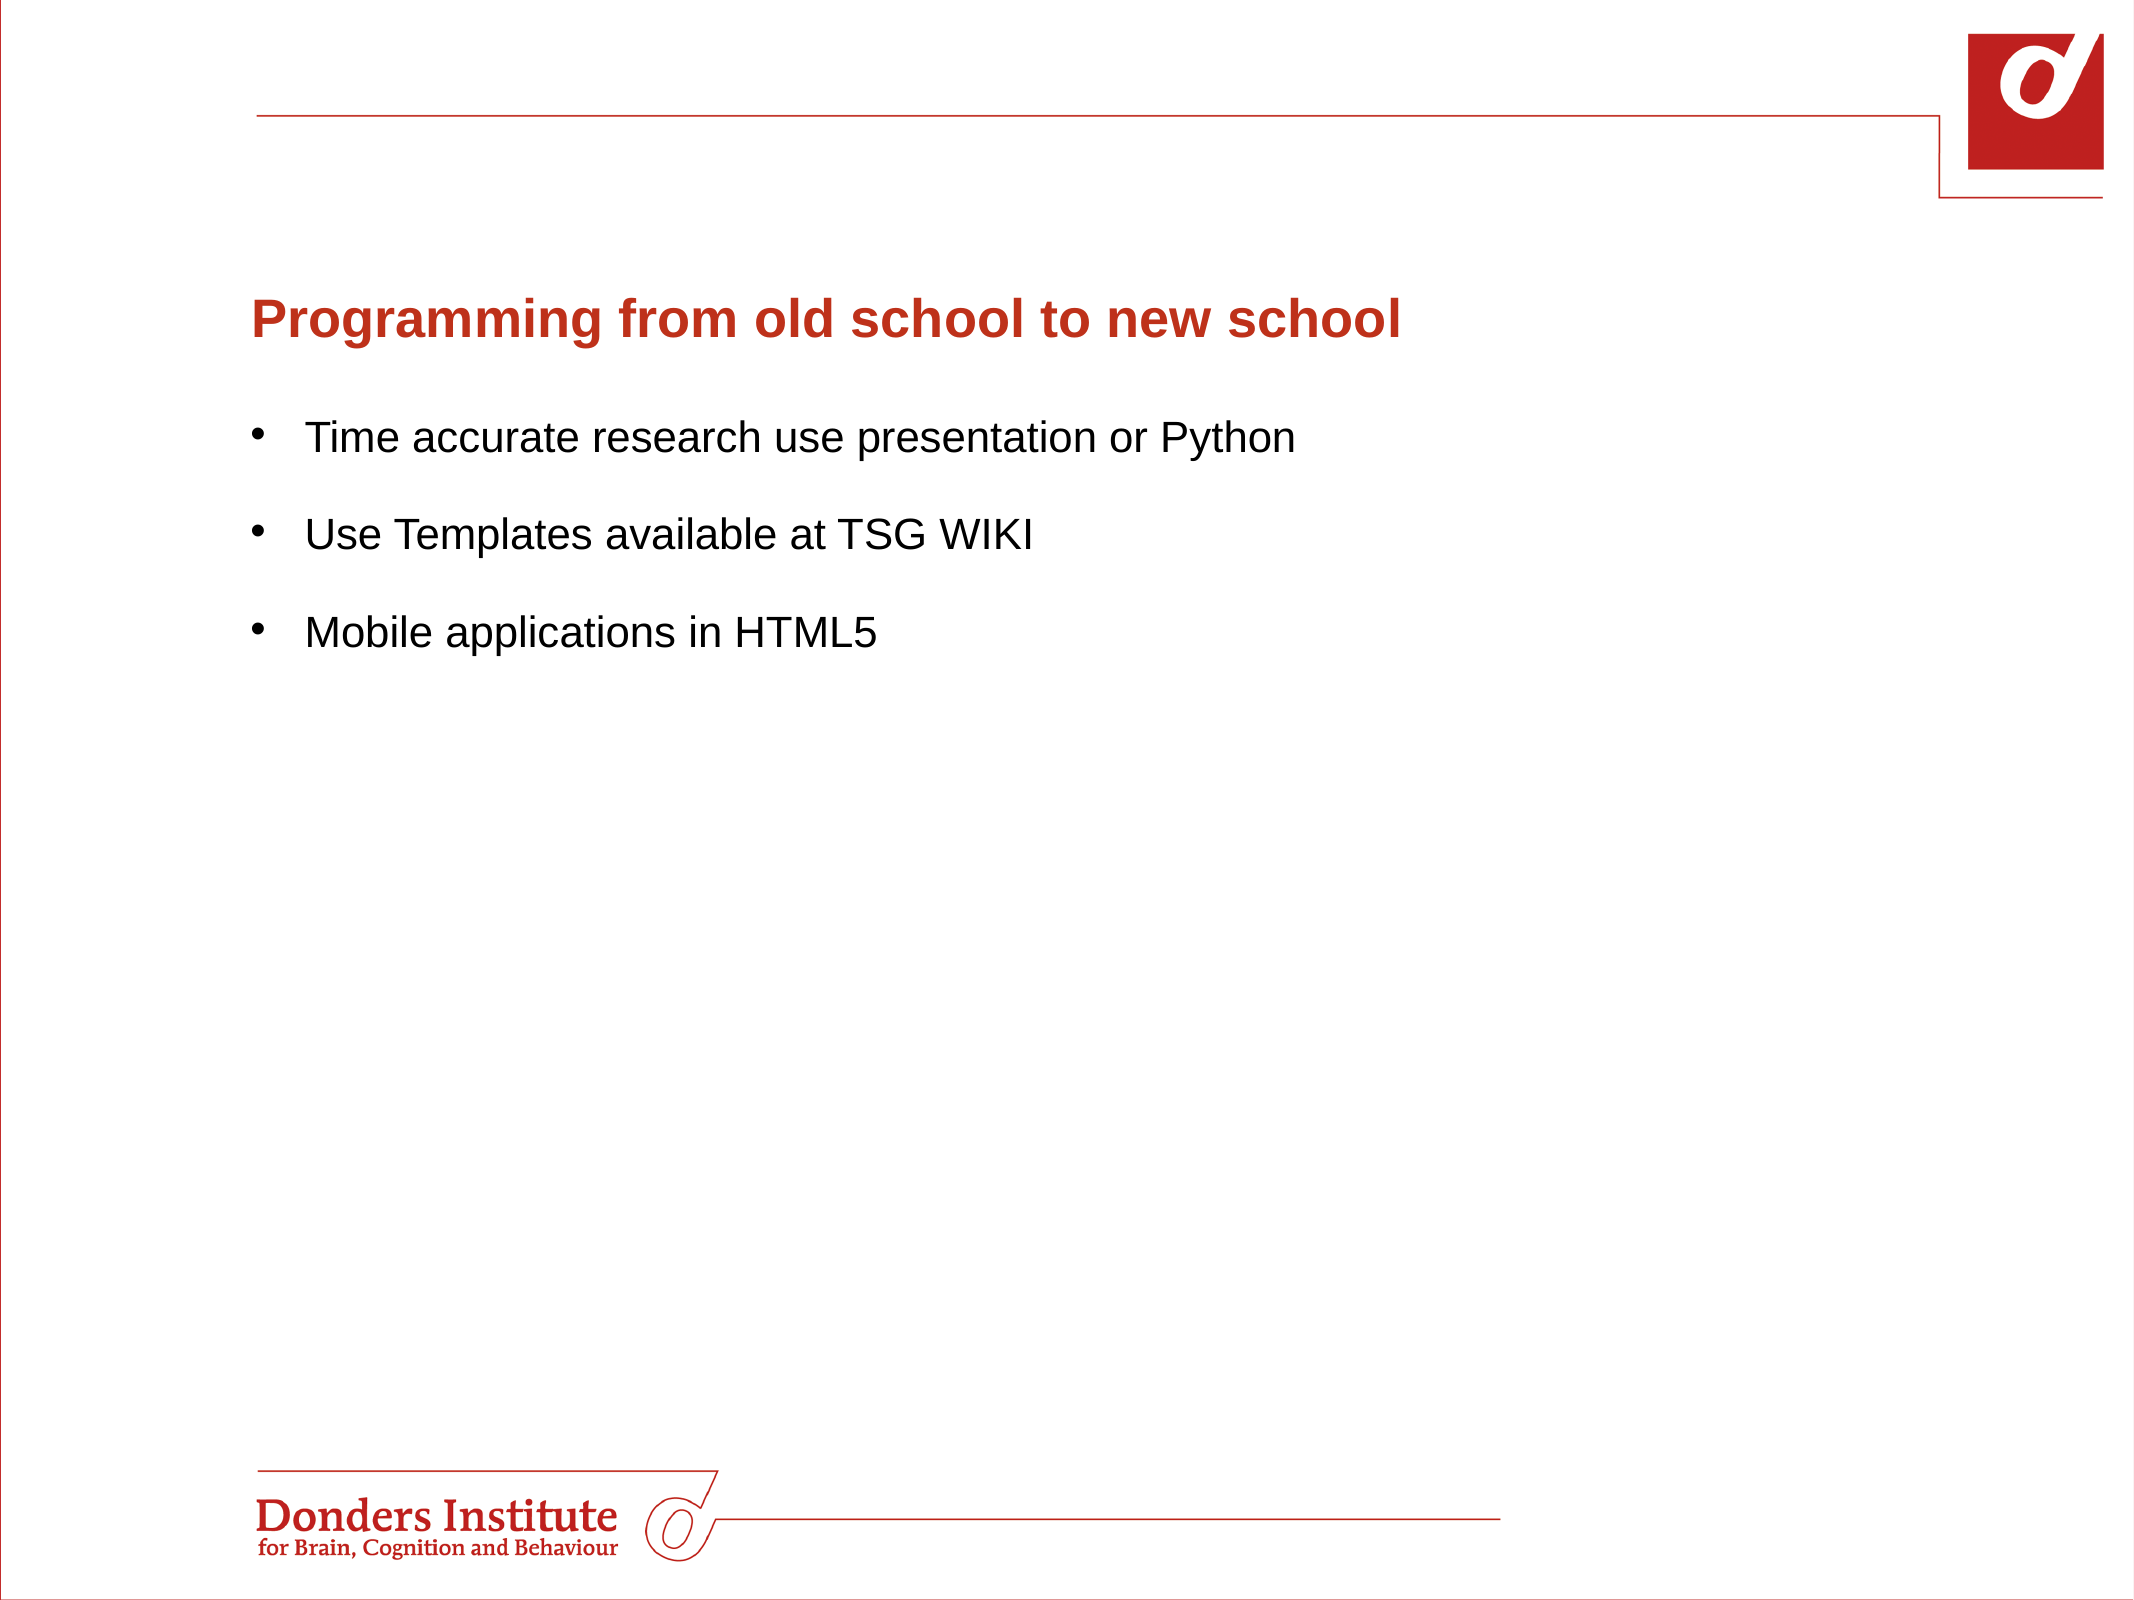

# Programming from old school to new school
Time accurate research use presentation or Python

Use Templates available at TSG WIKI

Mobile applications in HTML5